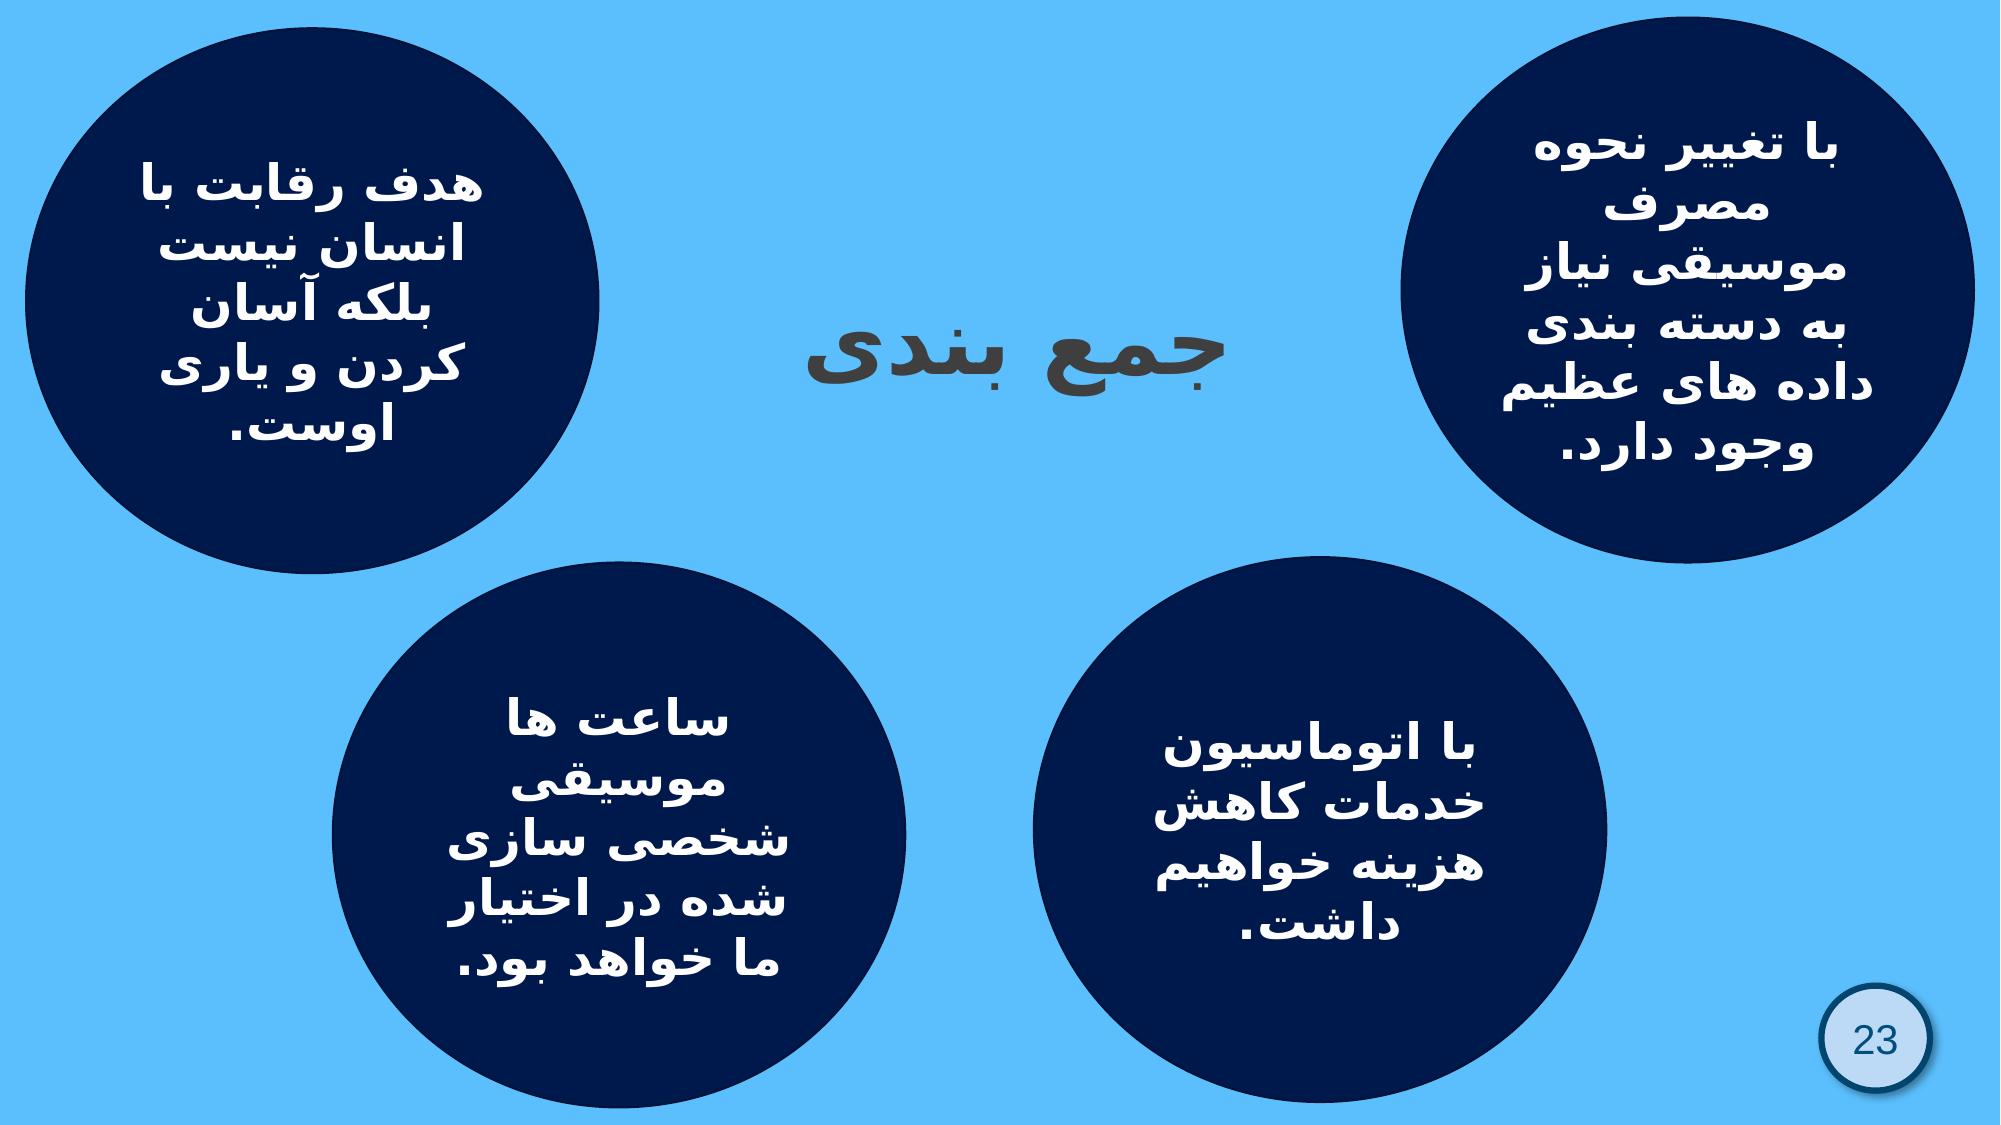

با تغییر نحوه مصرف موسیقی نیاز به دسته بندی داده های عظیم وجود دارد.
هدف رقابت با انسان نیست بلکه آسان کردن و یاری اوست.
جمع بندی
با اتوماسیون خدمات کاهش هزینه خواهیم داشت.
ساعت ها موسیقی شخصی سازی شده در اختیار ما خواهد بود.
23